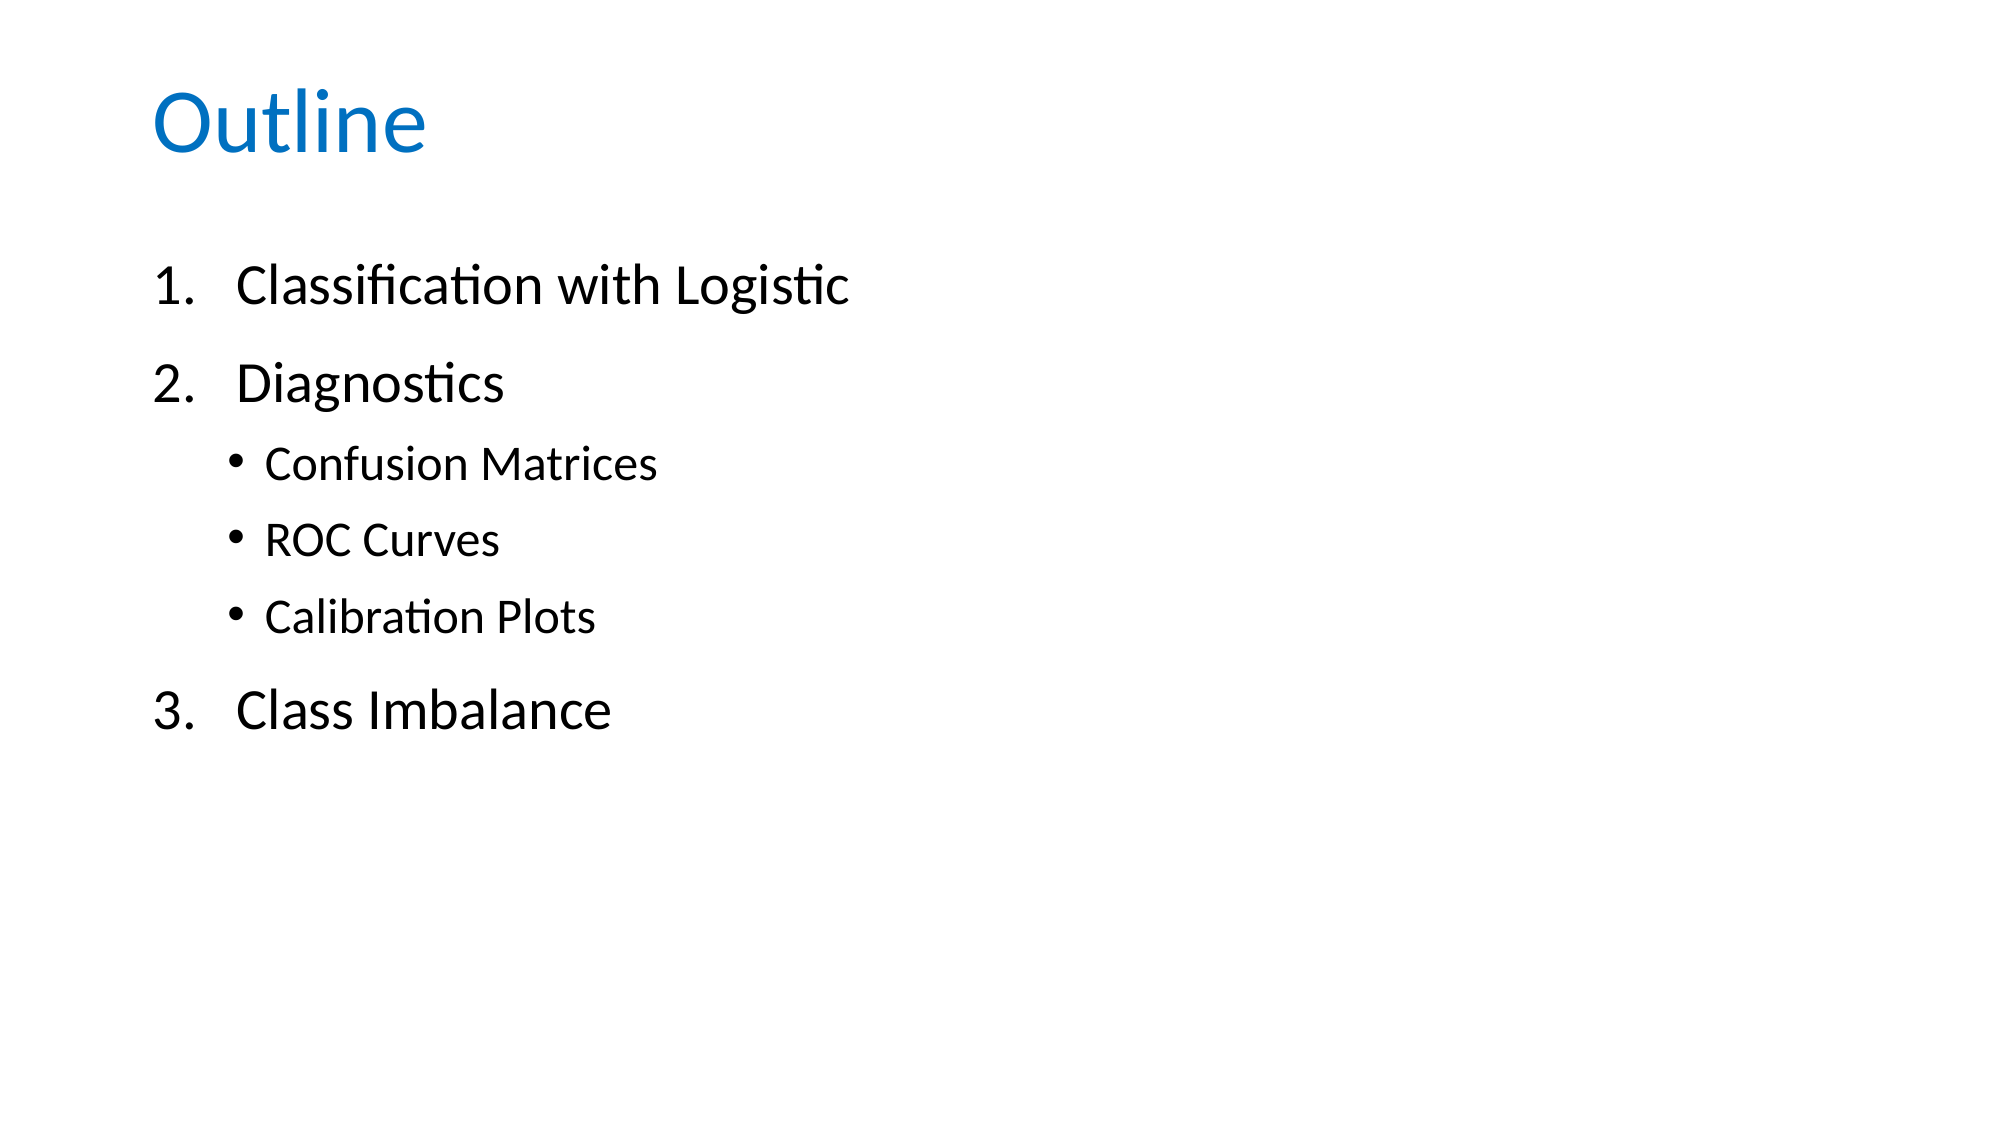

# Outline
Classification with Logistic
Diagnostics
Confusion Matrices
ROC Curves
Calibration Plots
Class Imbalance